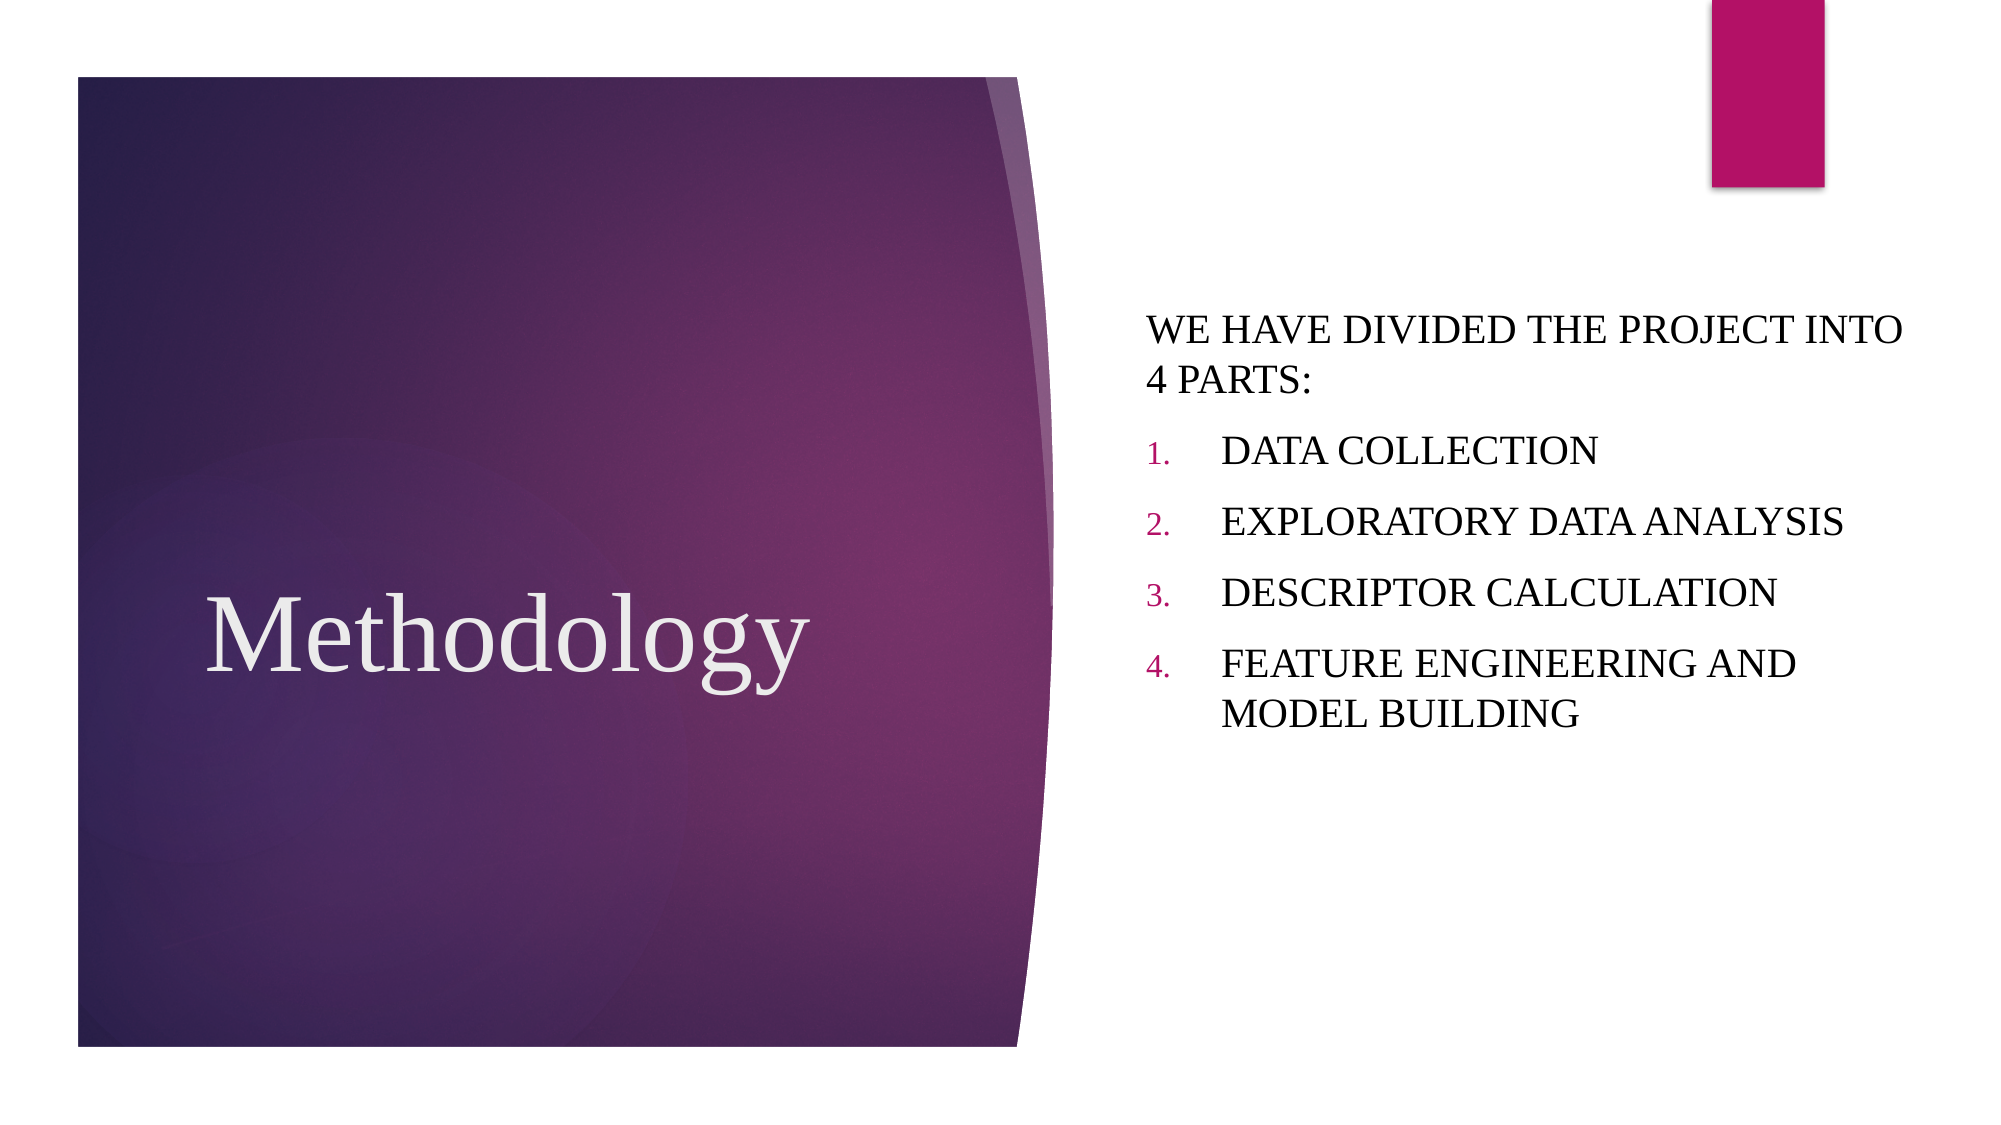

We have divided the project into 4 parts:
Data collection
Exploratory data analysis
Descriptor calculation
Feature ENGINEERING AND Model building

# Methodology